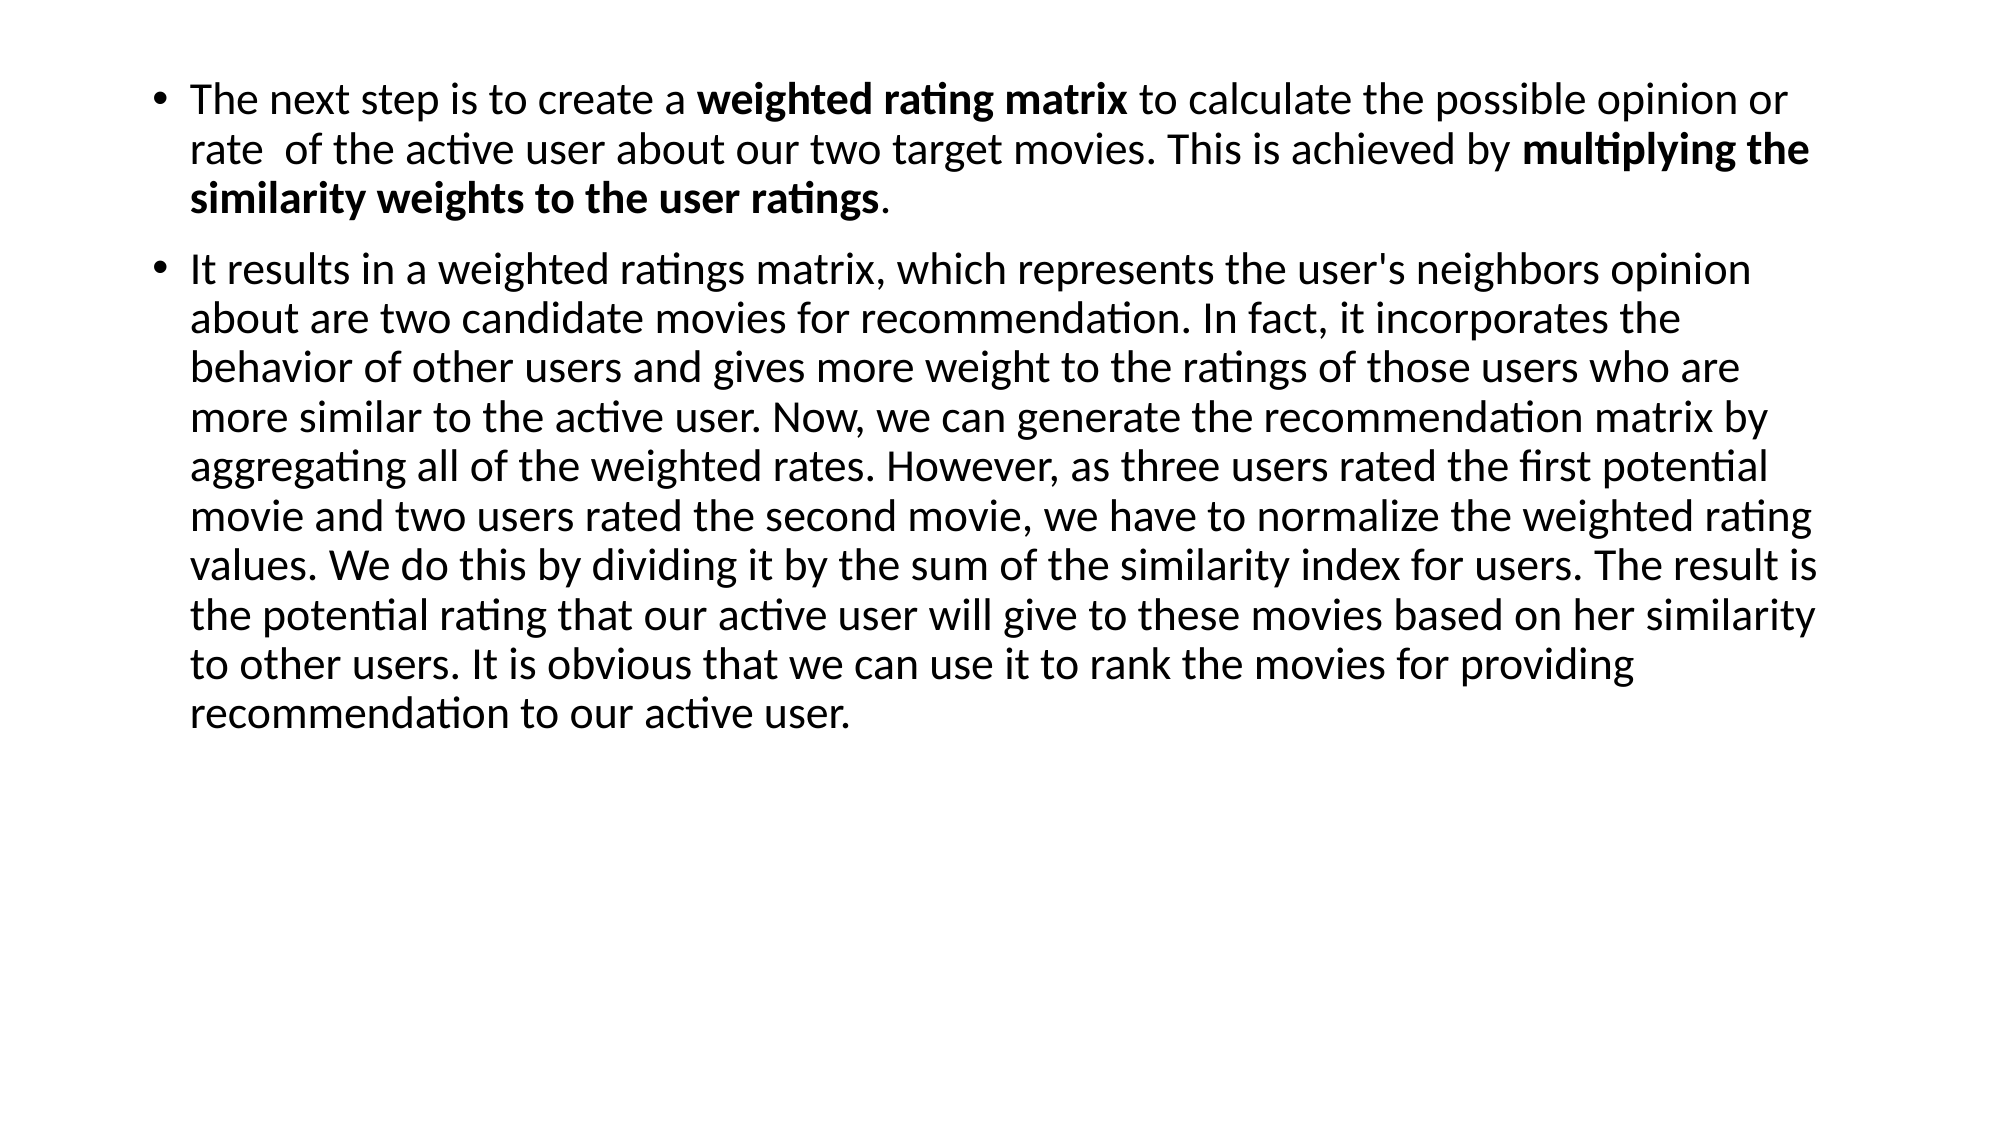

The next step is to create a weighted rating matrix to calculate the possible opinion or rate  of the active user about our two target movies. This is achieved by multiplying the similarity weights to the user ratings.
It results in a weighted ratings matrix, which represents the user's neighbors opinion about are two candidate movies for recommendation. In fact, it incorporates the behavior of other users and gives more weight to the ratings of those users who are more similar to the active user. Now, we can generate the recommendation matrix by aggregating all of the weighted rates. However, as three users rated the first potential movie and two users rated the second movie, we have to normalize the weighted rating values. We do this by dividing it by the sum of the similarity index for users. The result is the potential rating that our active user will give to these movies based on her similarity to other users. It is obvious that we can use it to rank the movies for providing recommendation to our active user.